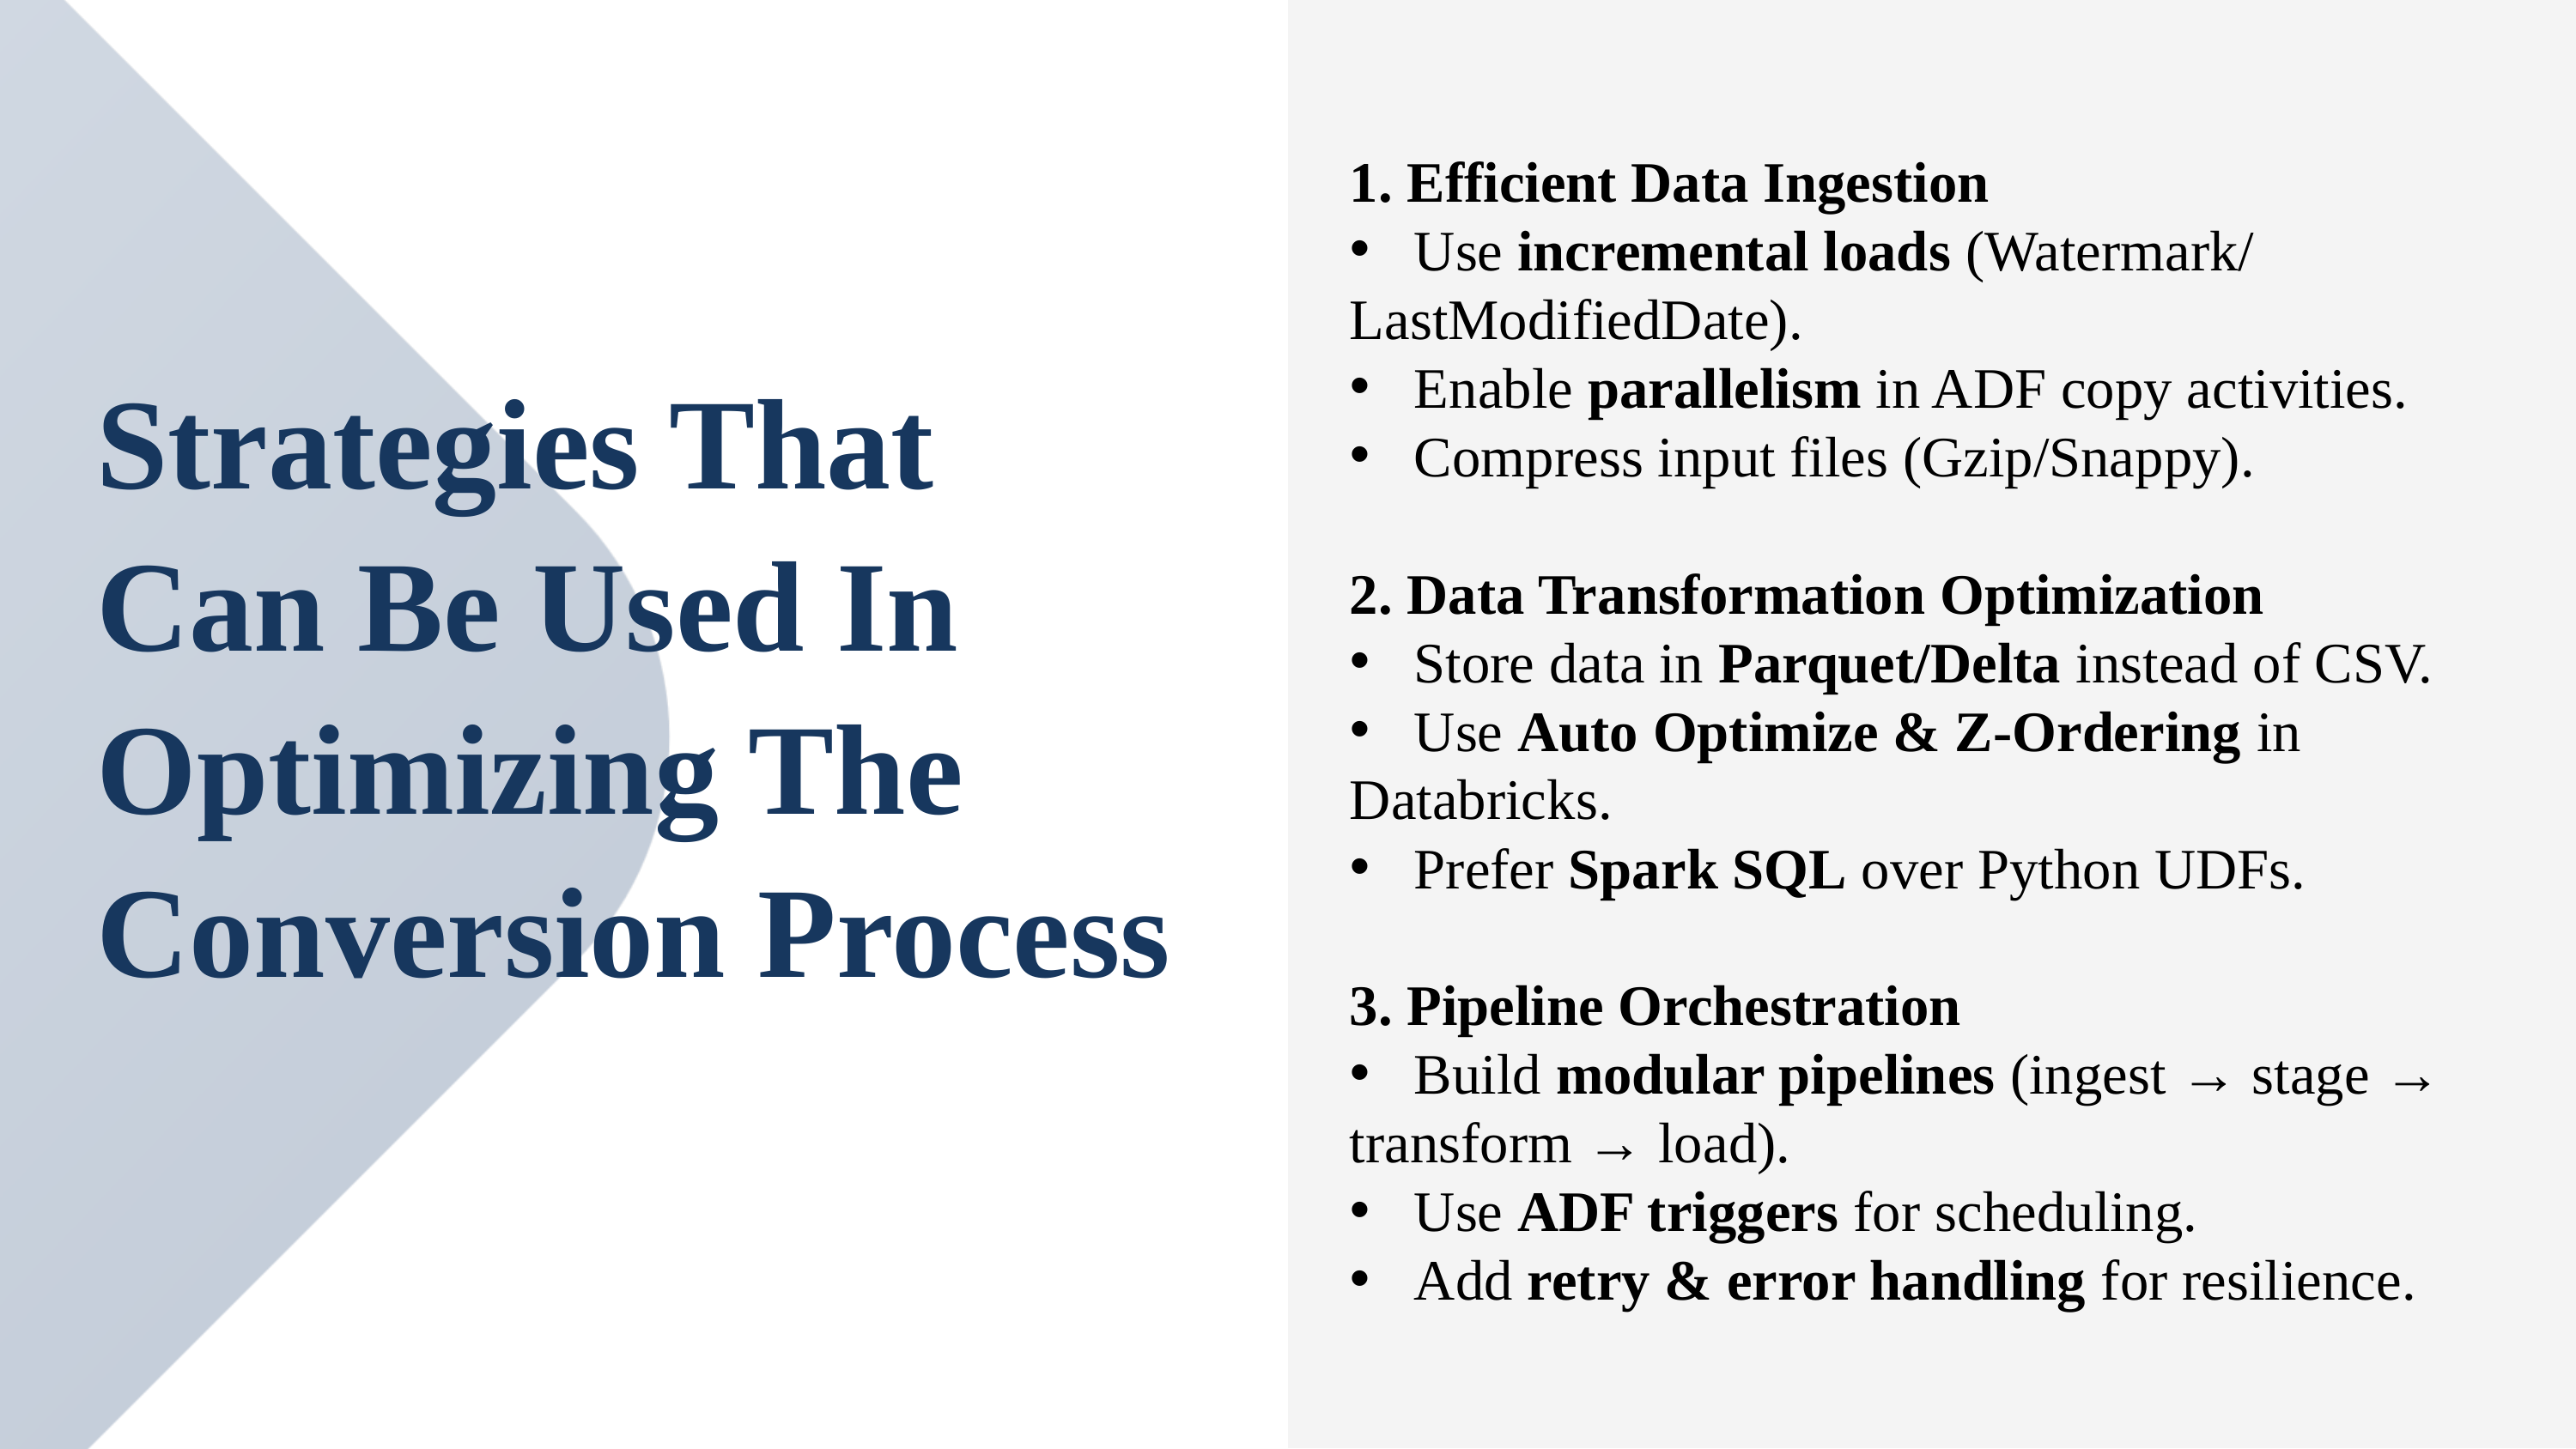

1. Efficient Data Ingestion
Use incremental loads (Watermark/
LastModifiedDate).
Enable parallelism in ADF copy activities.
Compress input files (Gzip/Snappy).

2. Data Transformation Optimization
Store data in Parquet/Delta instead of CSV.
Use Auto Optimize & Z-Ordering in
Databricks.
Prefer Spark SQL over Python UDFs.

3. Pipeline Orchestration
Build modular pipelines (ingest → stage →
transform → load).
Use ADF triggers for scheduling.
Add retry & error handling for resilience.

Strategies That Can Be Used In Optimizing The
Conversion Process